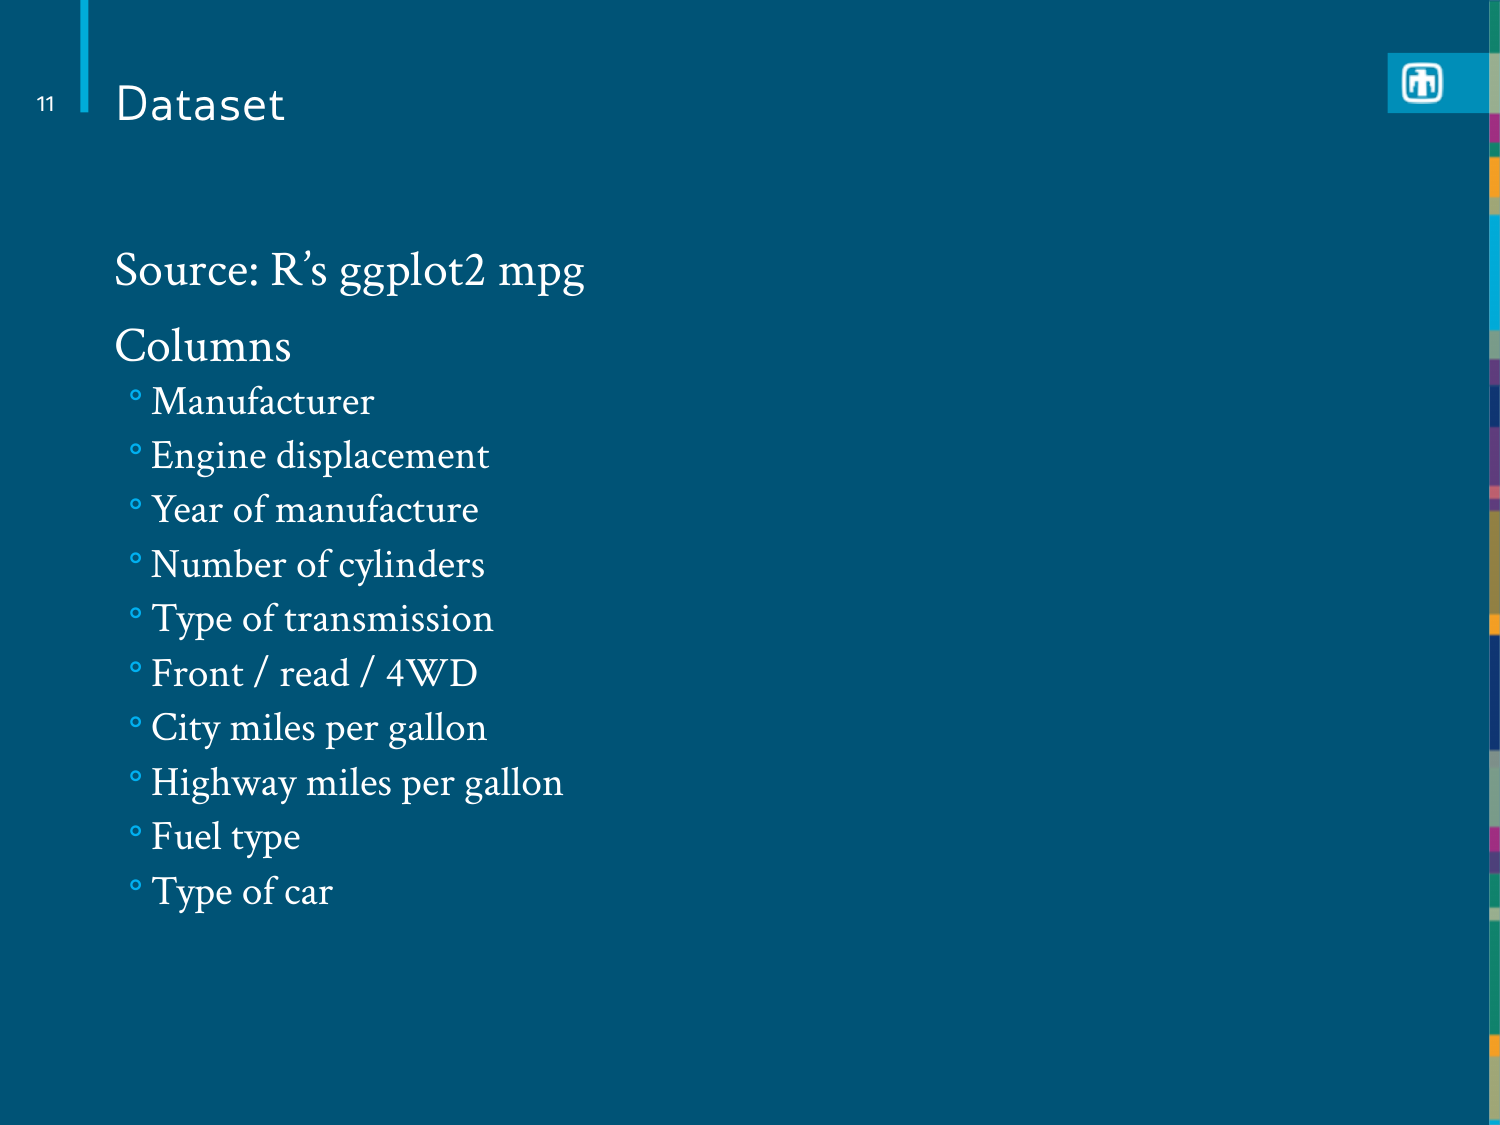

# Dataset
11
Source: R’s ggplot2 mpg
Columns
Manufacturer
Engine displacement
Year of manufacture
Number of cylinders
Type of transmission
Front / read / 4WD
City miles per gallon
Highway miles per gallon
Fuel type
Type of car